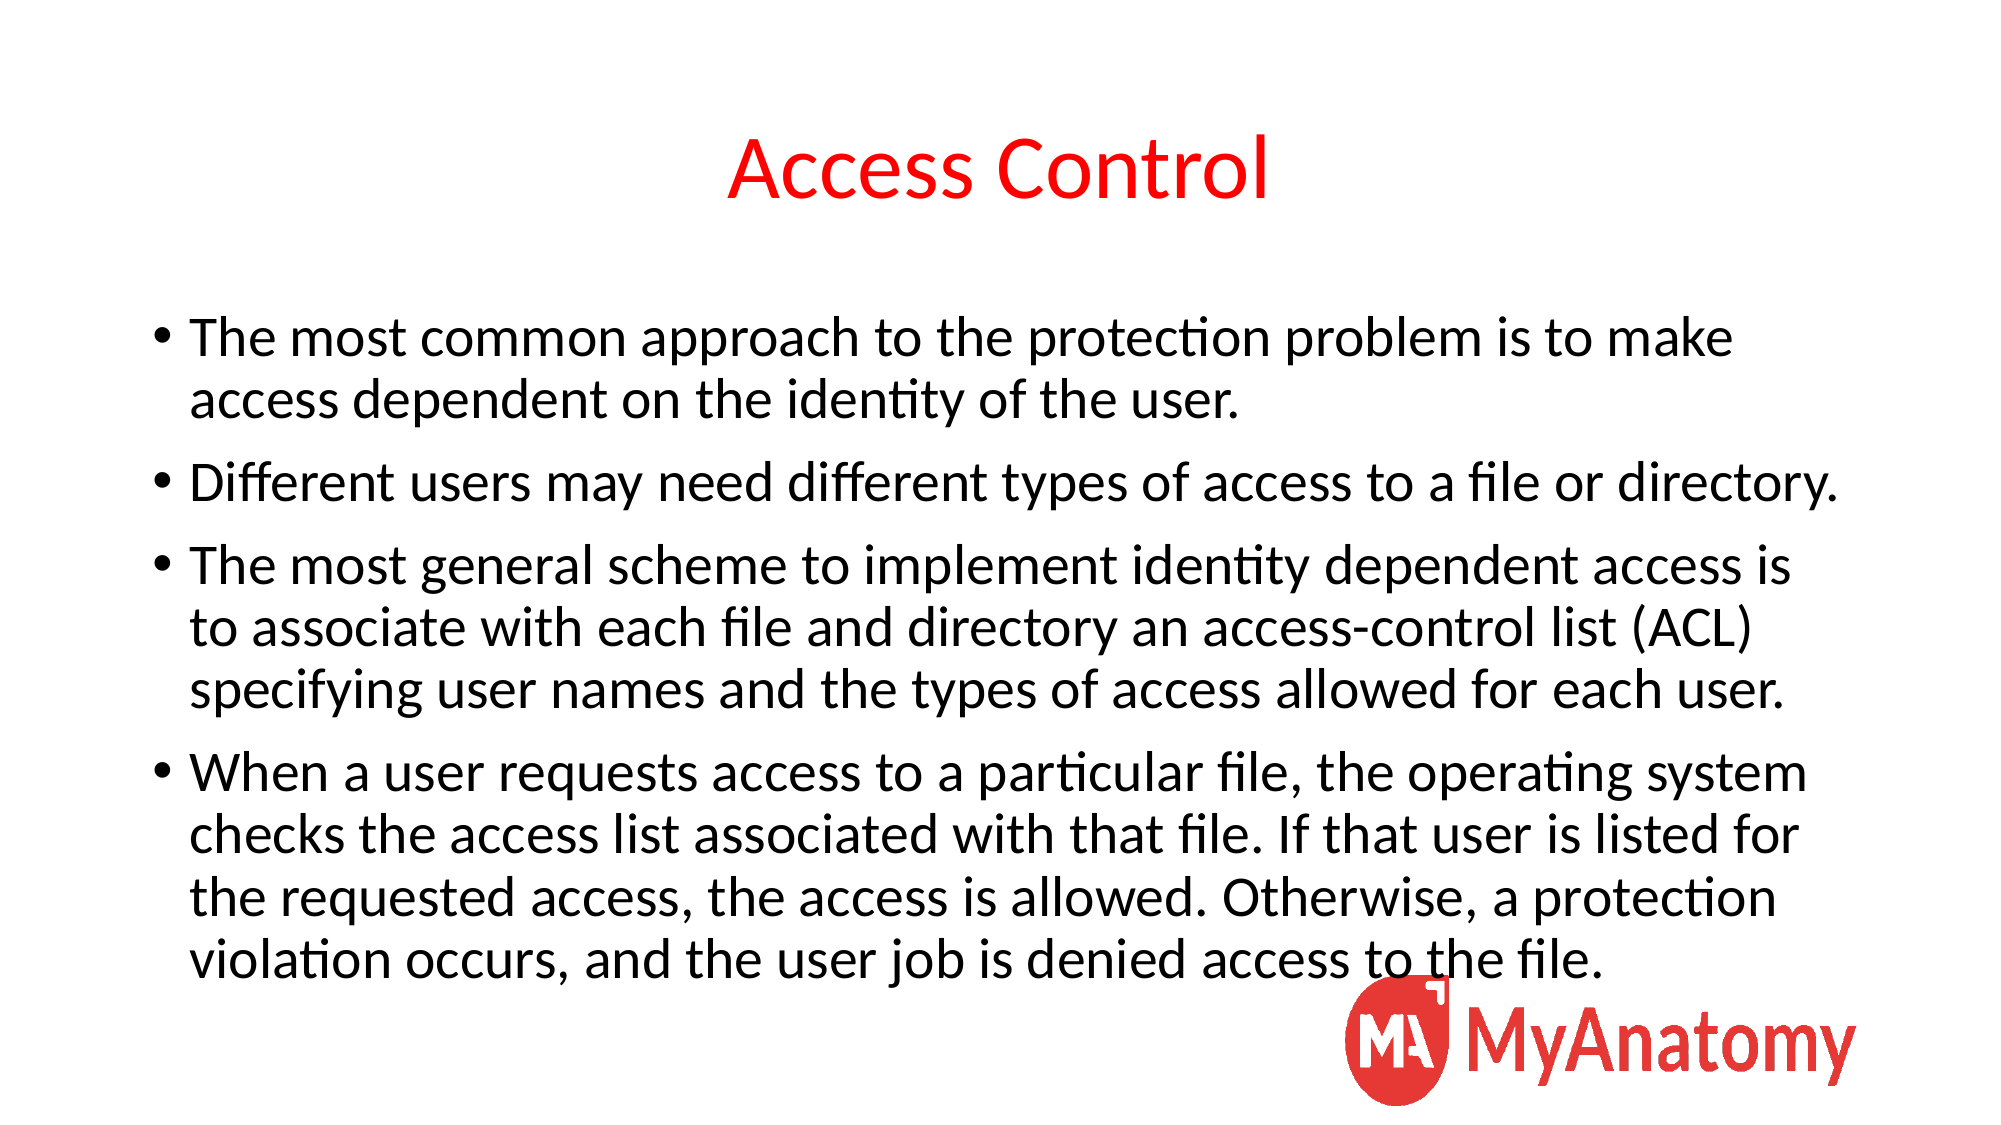

# Access Control
The most common approach to the protection problem is to make access dependent on the identity of the user.
Different users may need different types of access to a file or directory.
The most general scheme to implement identity dependent access is to associate with each file and directory an access-control list (ACL) specifying user names and the types of access allowed for each user.
When a user requests access to a particular file, the operating system checks the access list associated with that file. If that user is listed for the requested access, the access is allowed. Otherwise, a protection violation occurs, and the user job is denied access to the file.